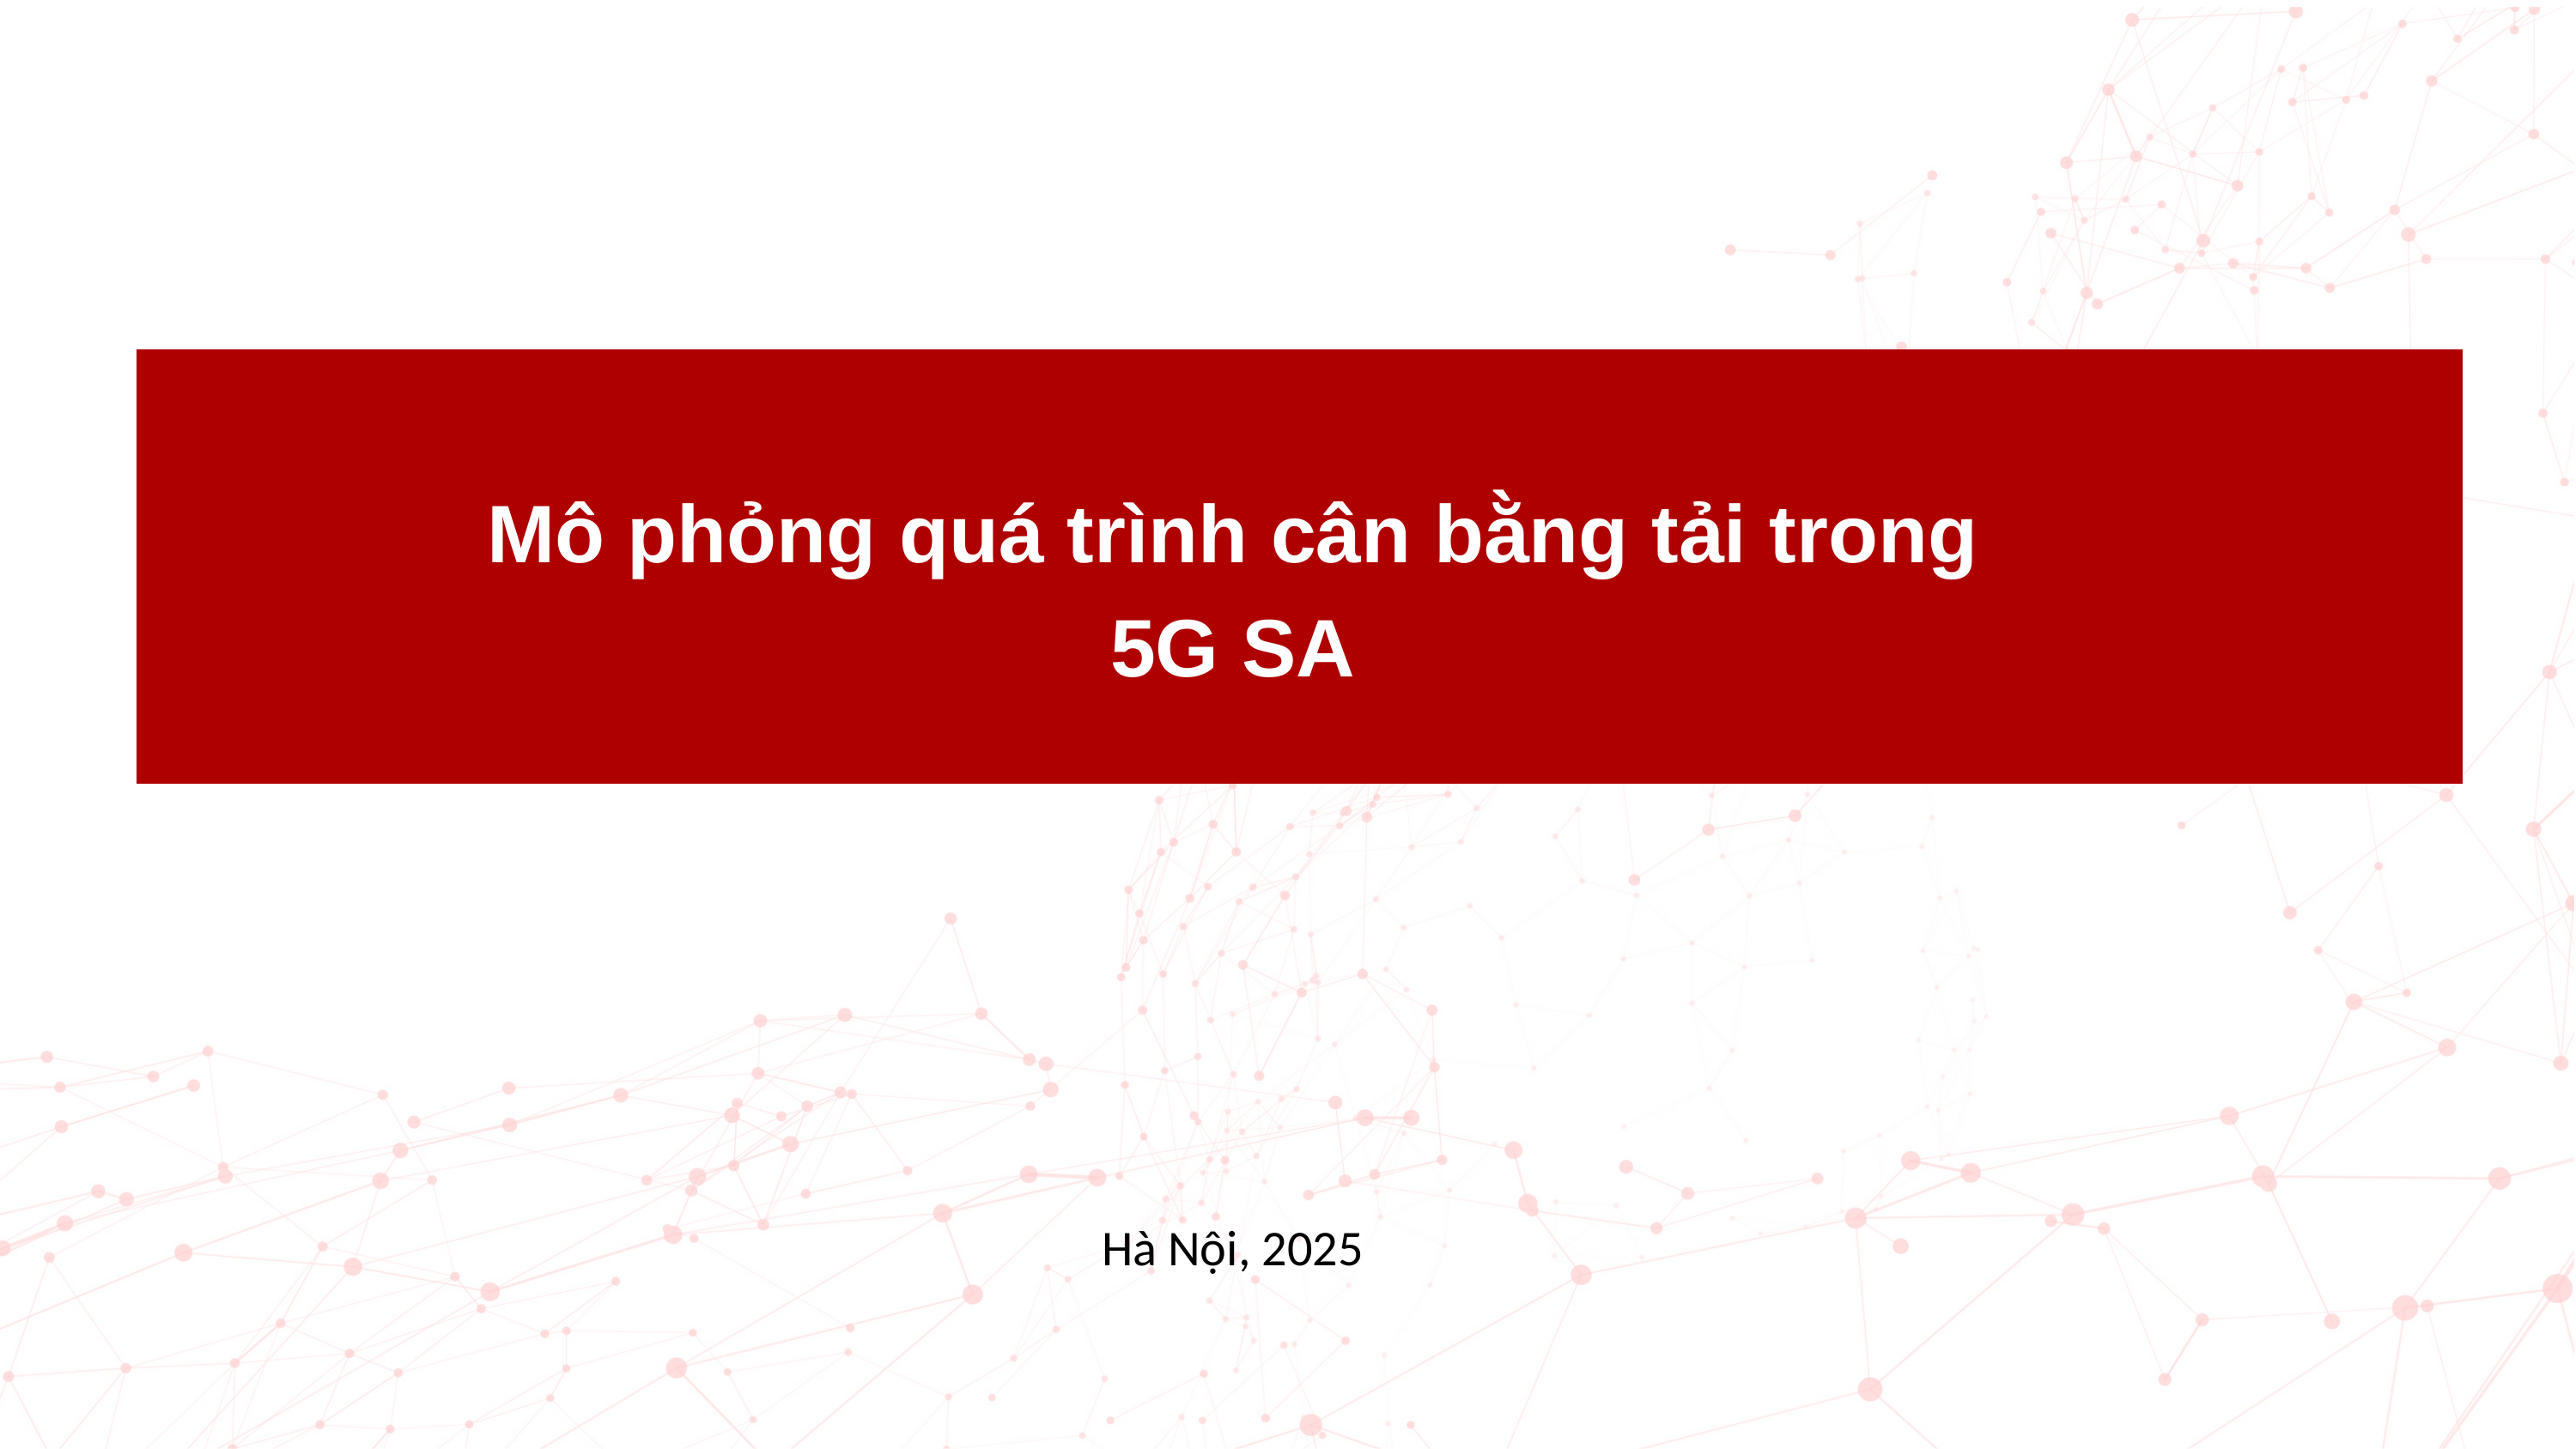

Mô phỏng quá trình cân bằng tải trong 5G SA
Hà Nội, 2025